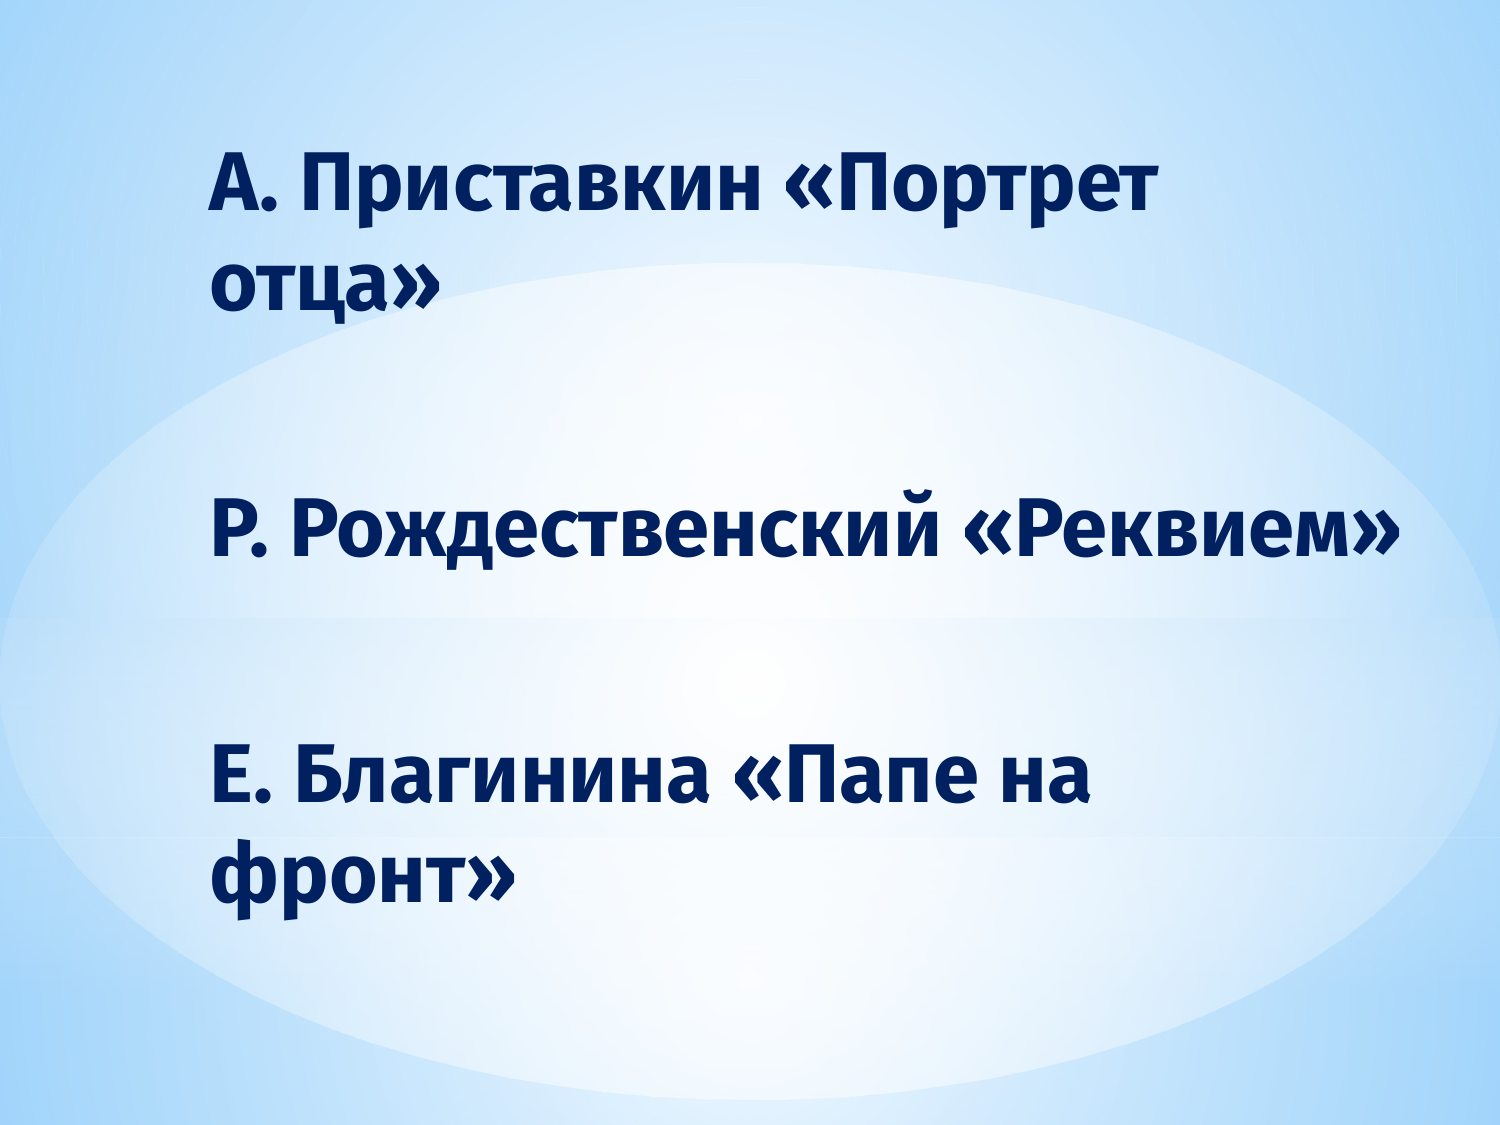

А. Приставкин «Портрет отца»

Р. Рождественский «Реквием»

Е. Благинина «Папе на фронт»